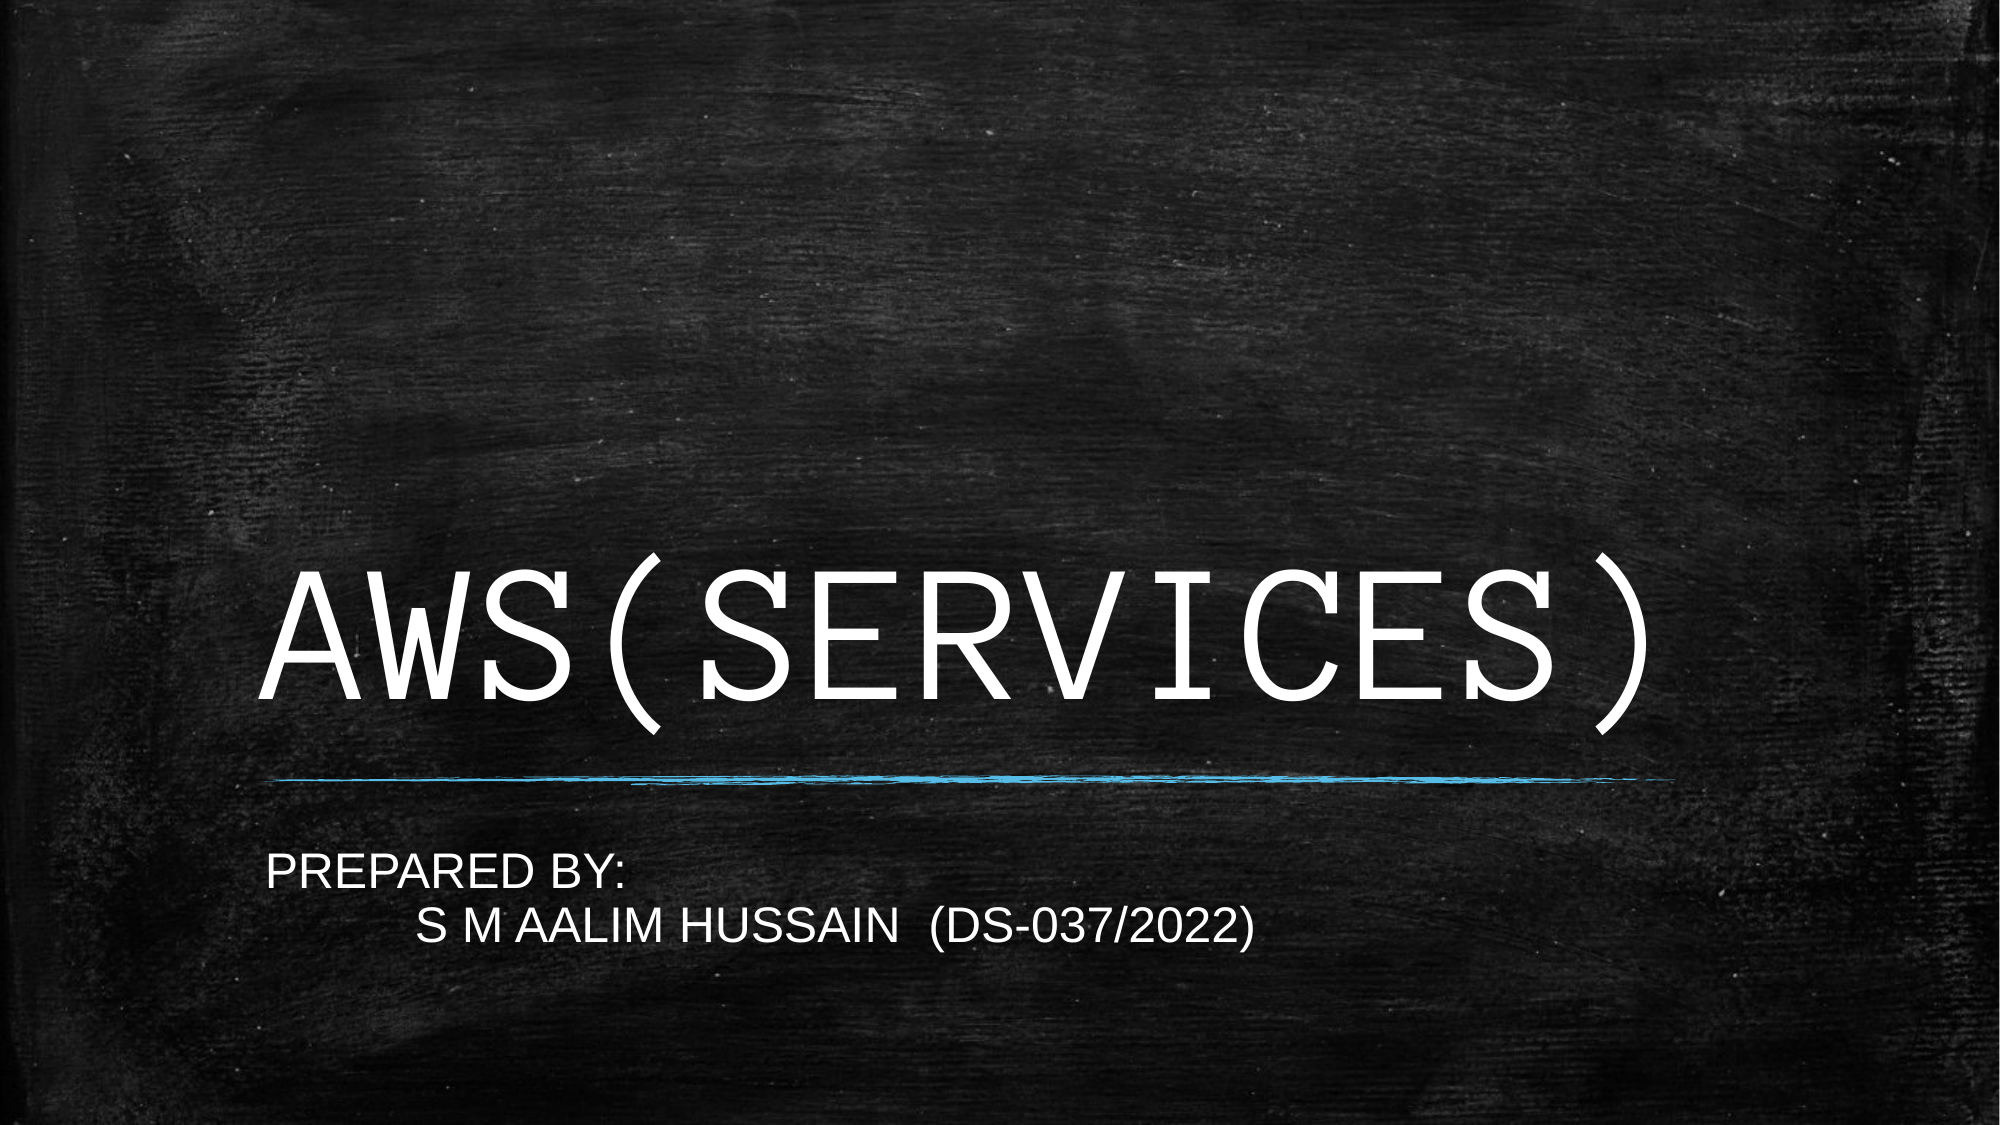

# AWS(SERVICES)
PREPARED BY:
	S M AALIM HUSSAIN  (DS-037/2022)